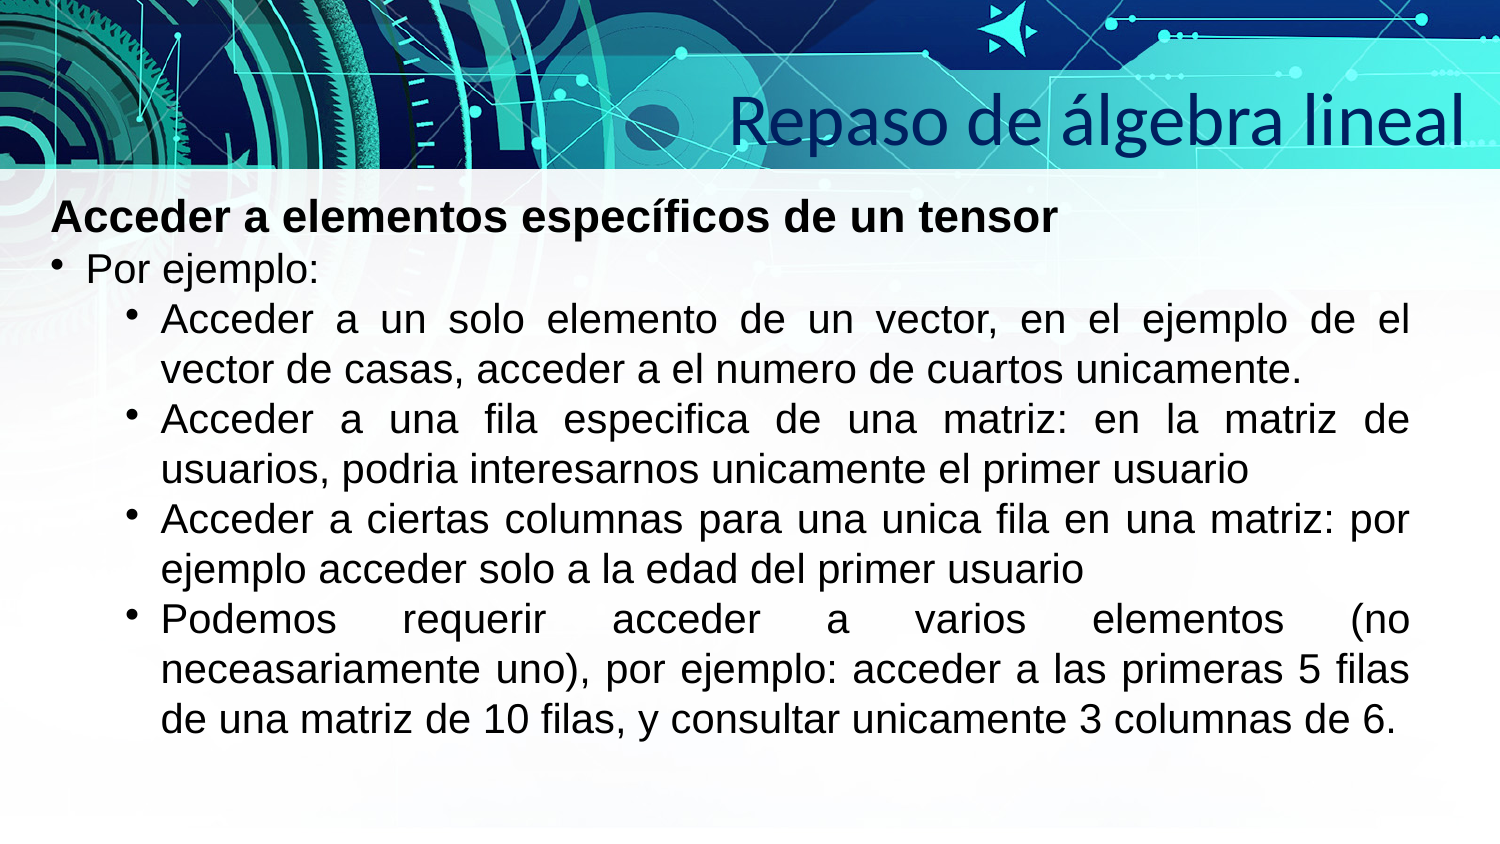

Repaso de álgebra lineal
Acceder a elementos específicos de un tensor
Por ejemplo:
Acceder a un solo elemento de un vector, en el ejemplo de el vector de casas, acceder a el numero de cuartos unicamente.
Acceder a una fila especifica de una matriz: en la matriz de usuarios, podria interesarnos unicamente el primer usuario
Acceder a ciertas columnas para una unica fila en una matriz: por ejemplo acceder solo a la edad del primer usuario
Podemos requerir acceder a varios elementos (no neceasariamente uno), por ejemplo: acceder a las primeras 5 filas de una matriz de 10 filas, y consultar unicamente 3 columnas de 6.